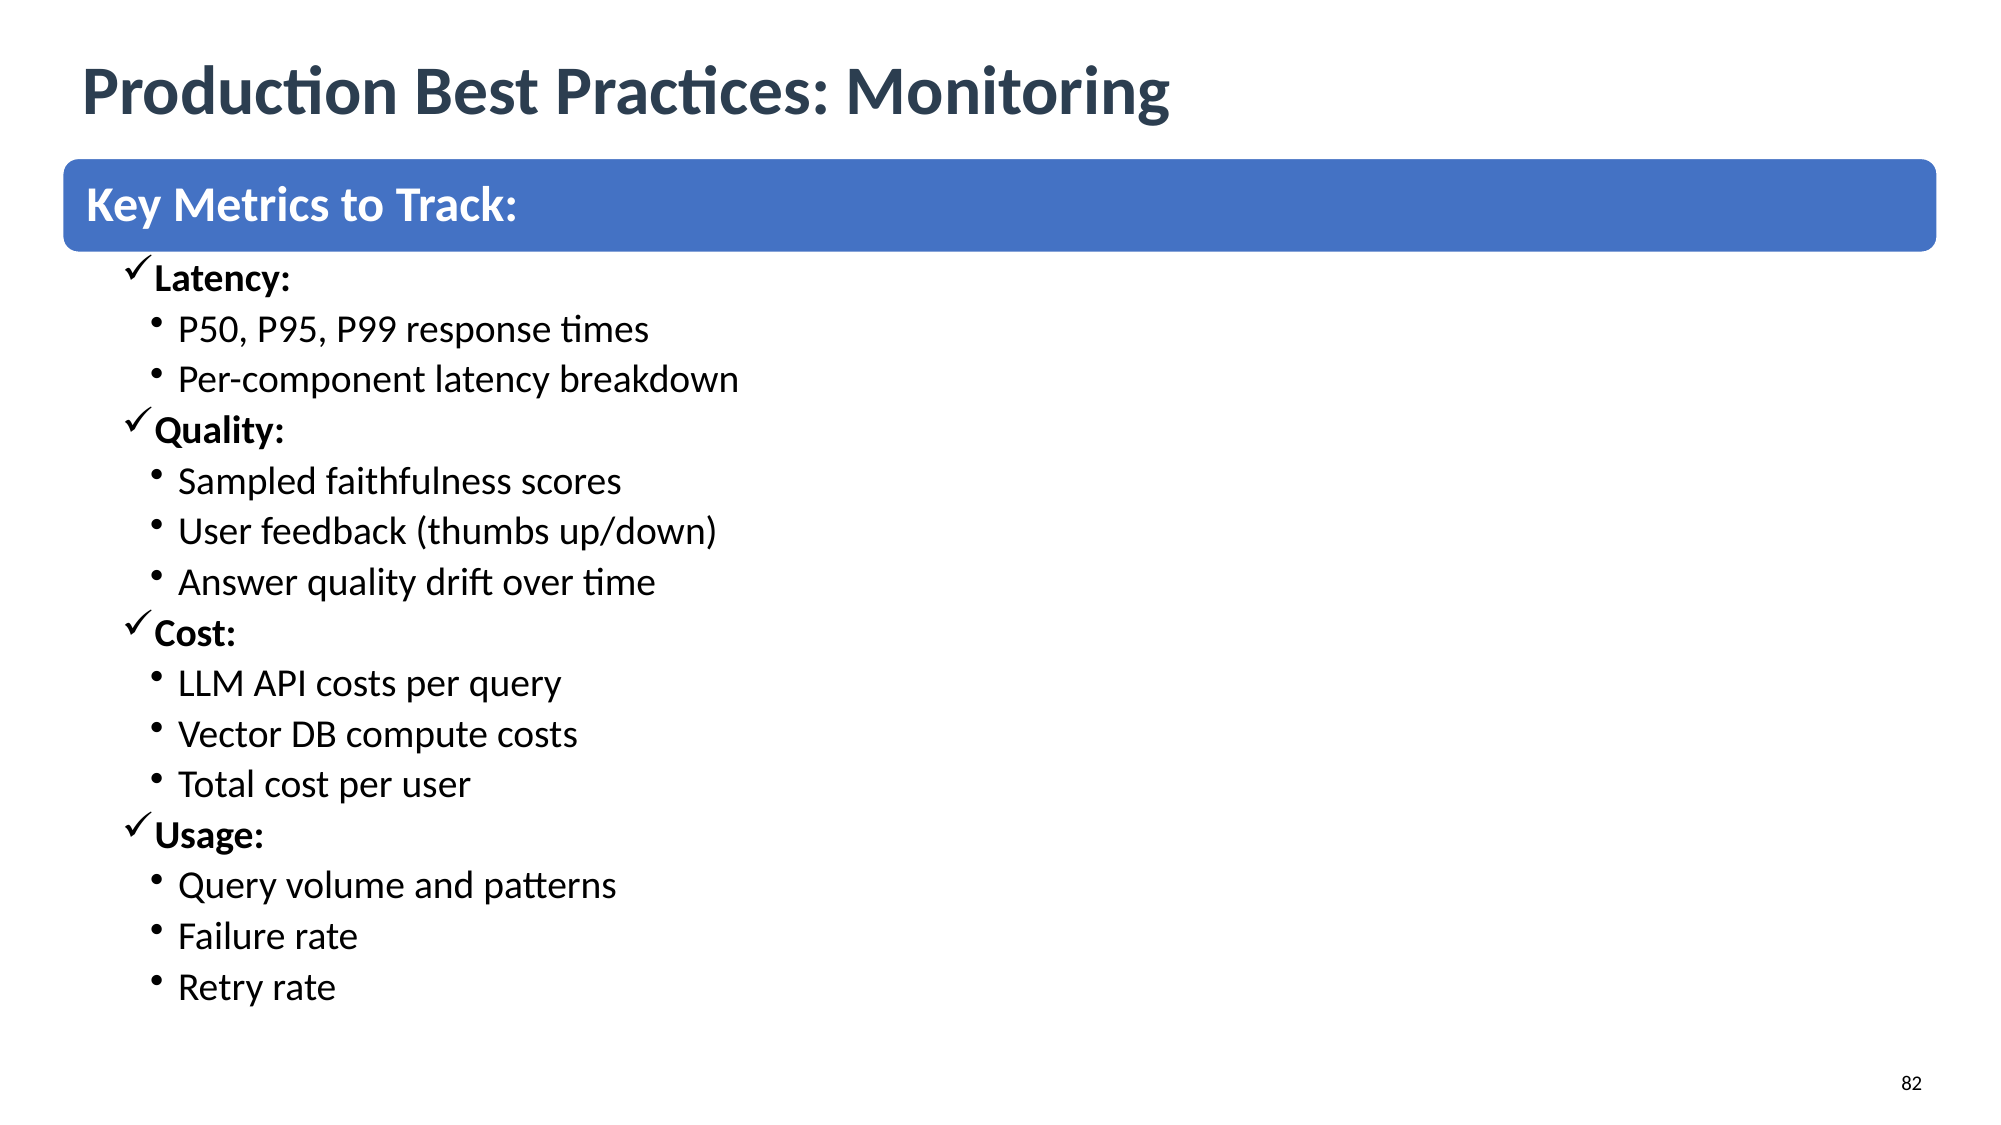

Production Best Practices: Monitoring
Key Metrics to Track:
Latency:
P50, P95, P99 response times
Per-component latency breakdown
Quality:
Sampled faithfulness scores
User feedback (thumbs up/down)
Answer quality drift over time
Cost:
LLM API costs per query
Vector DB compute costs
Total cost per user
Usage:
Query volume and patterns
Failure rate
Retry rate
82